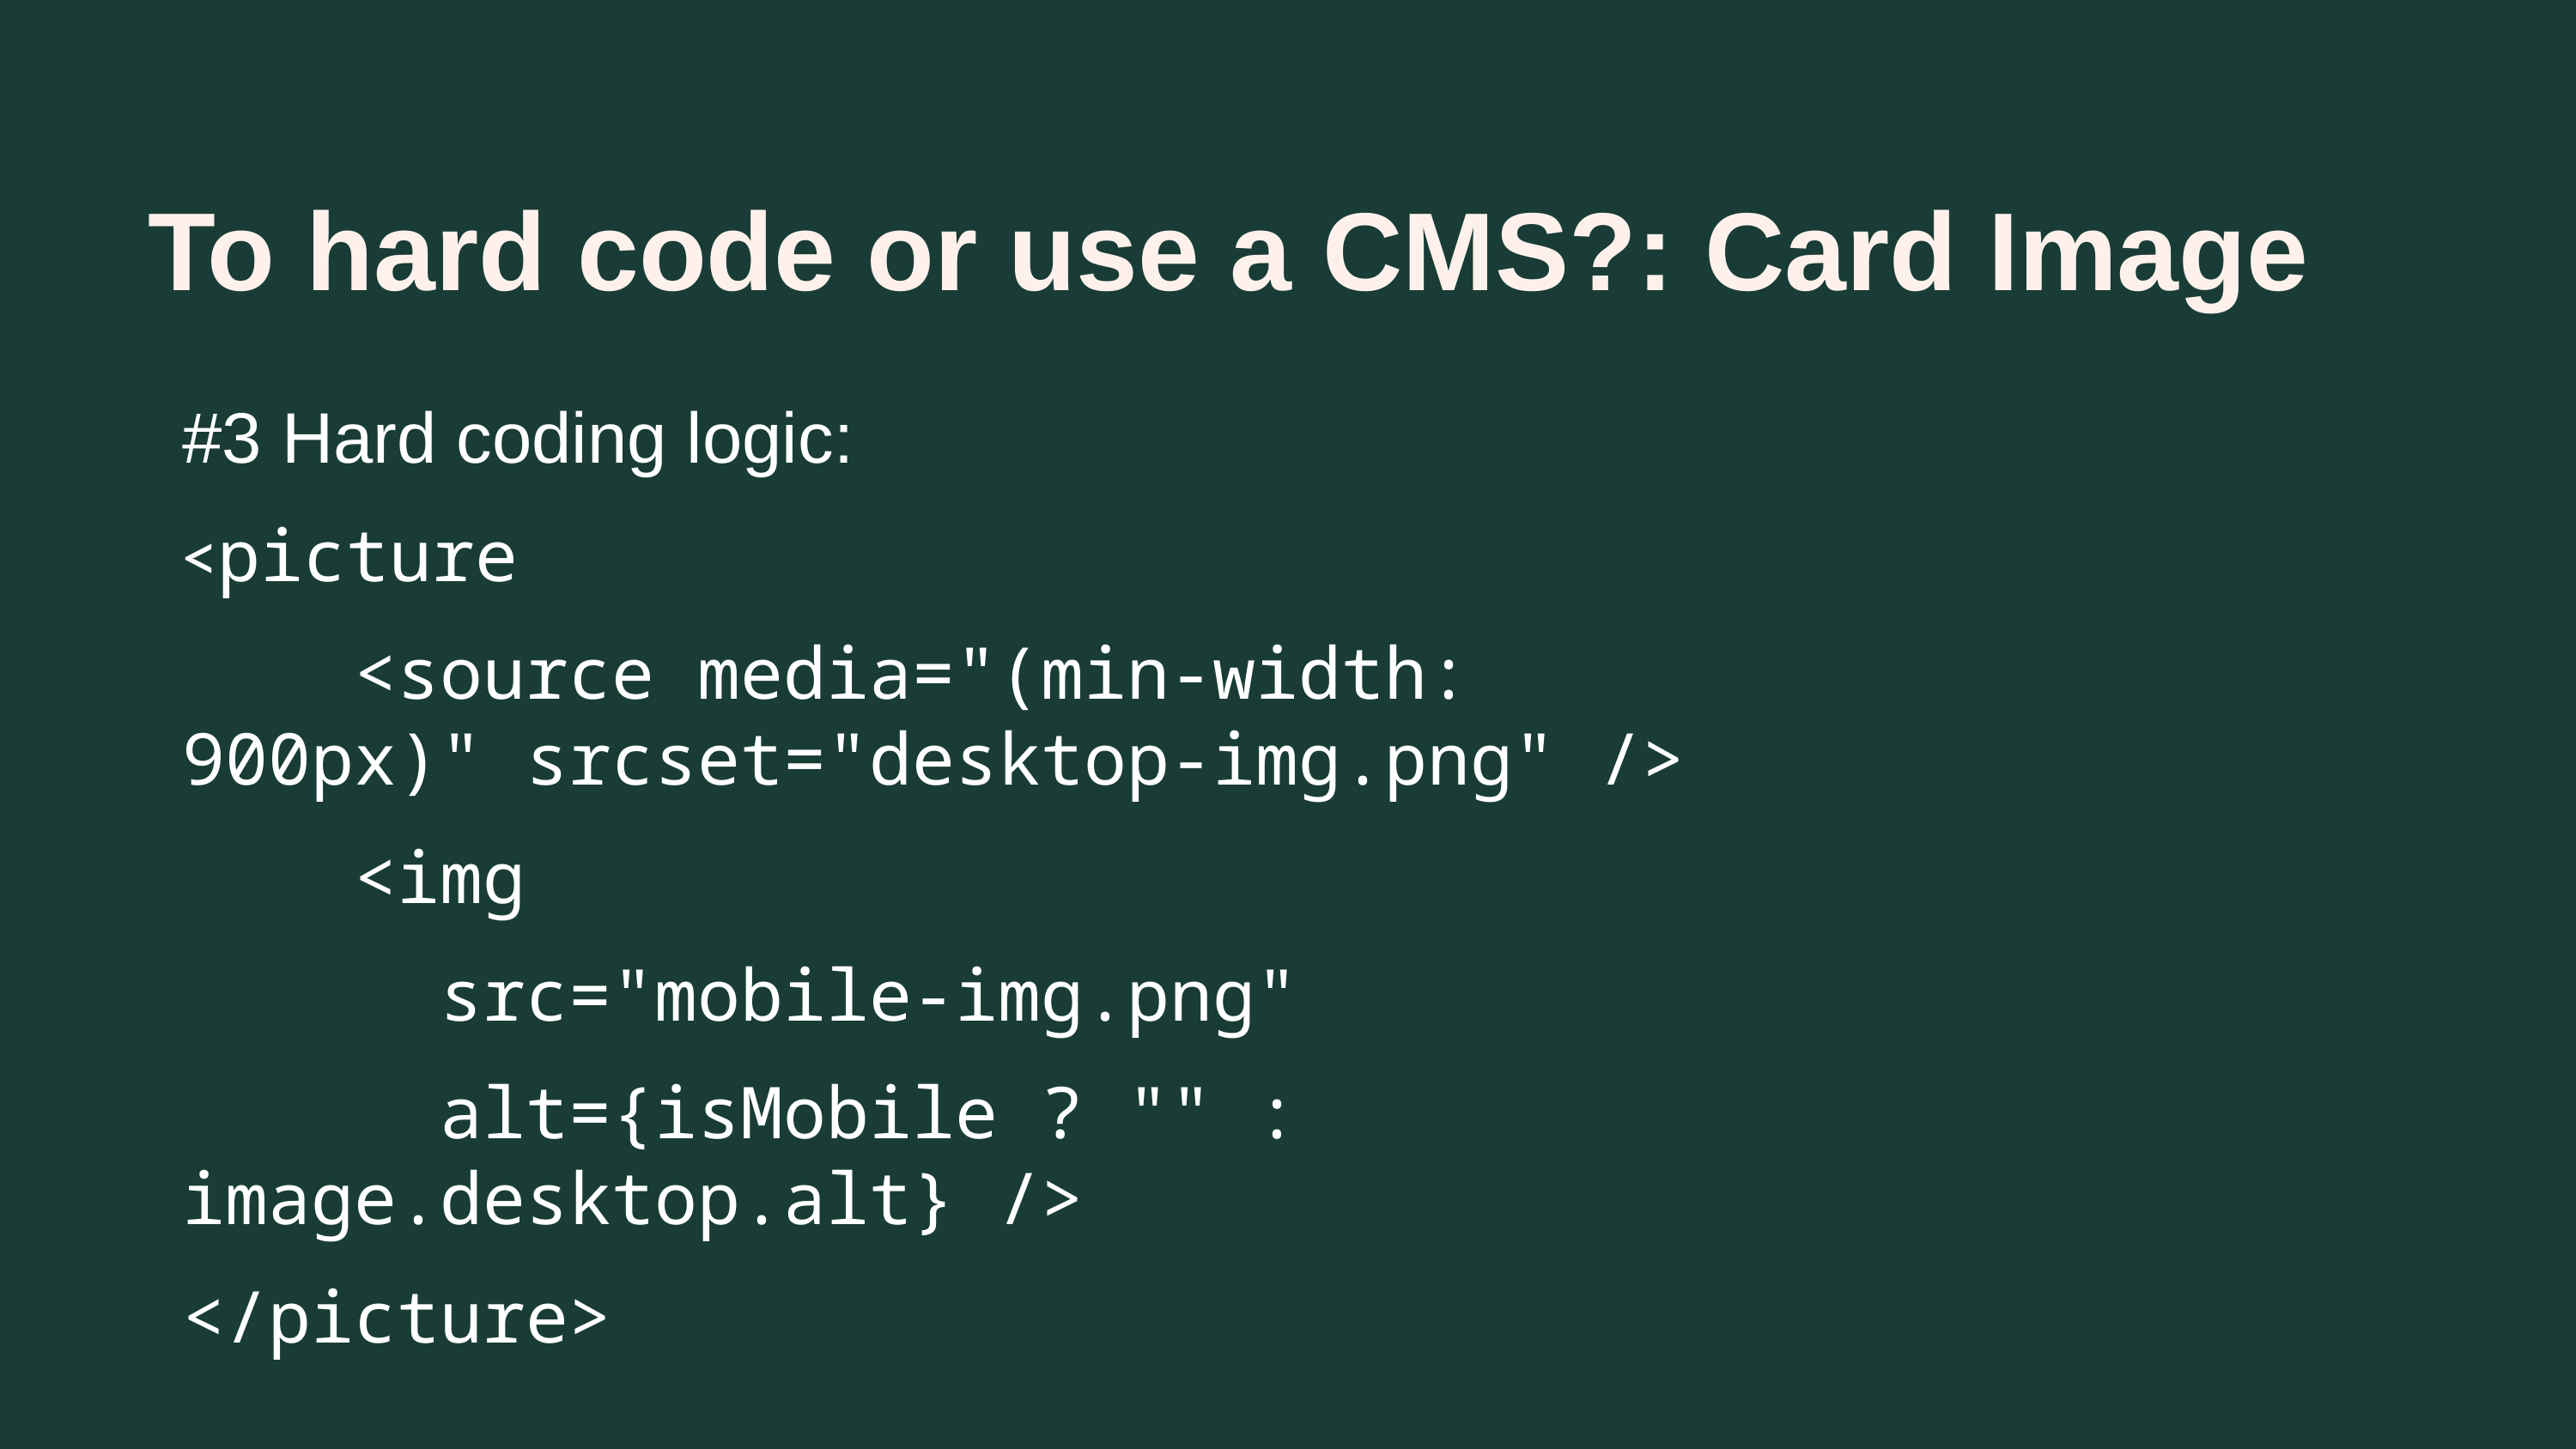

To hard code or use a CMS?: Card Image
#3 Hard coding logic:
<picture
    <source media="(min-width: 900px)" srcset="desktop-img.png" />
    <img
		src="mobile-img.png"
		alt={isMobile ? "" : image.desktop.alt} />
</picture>